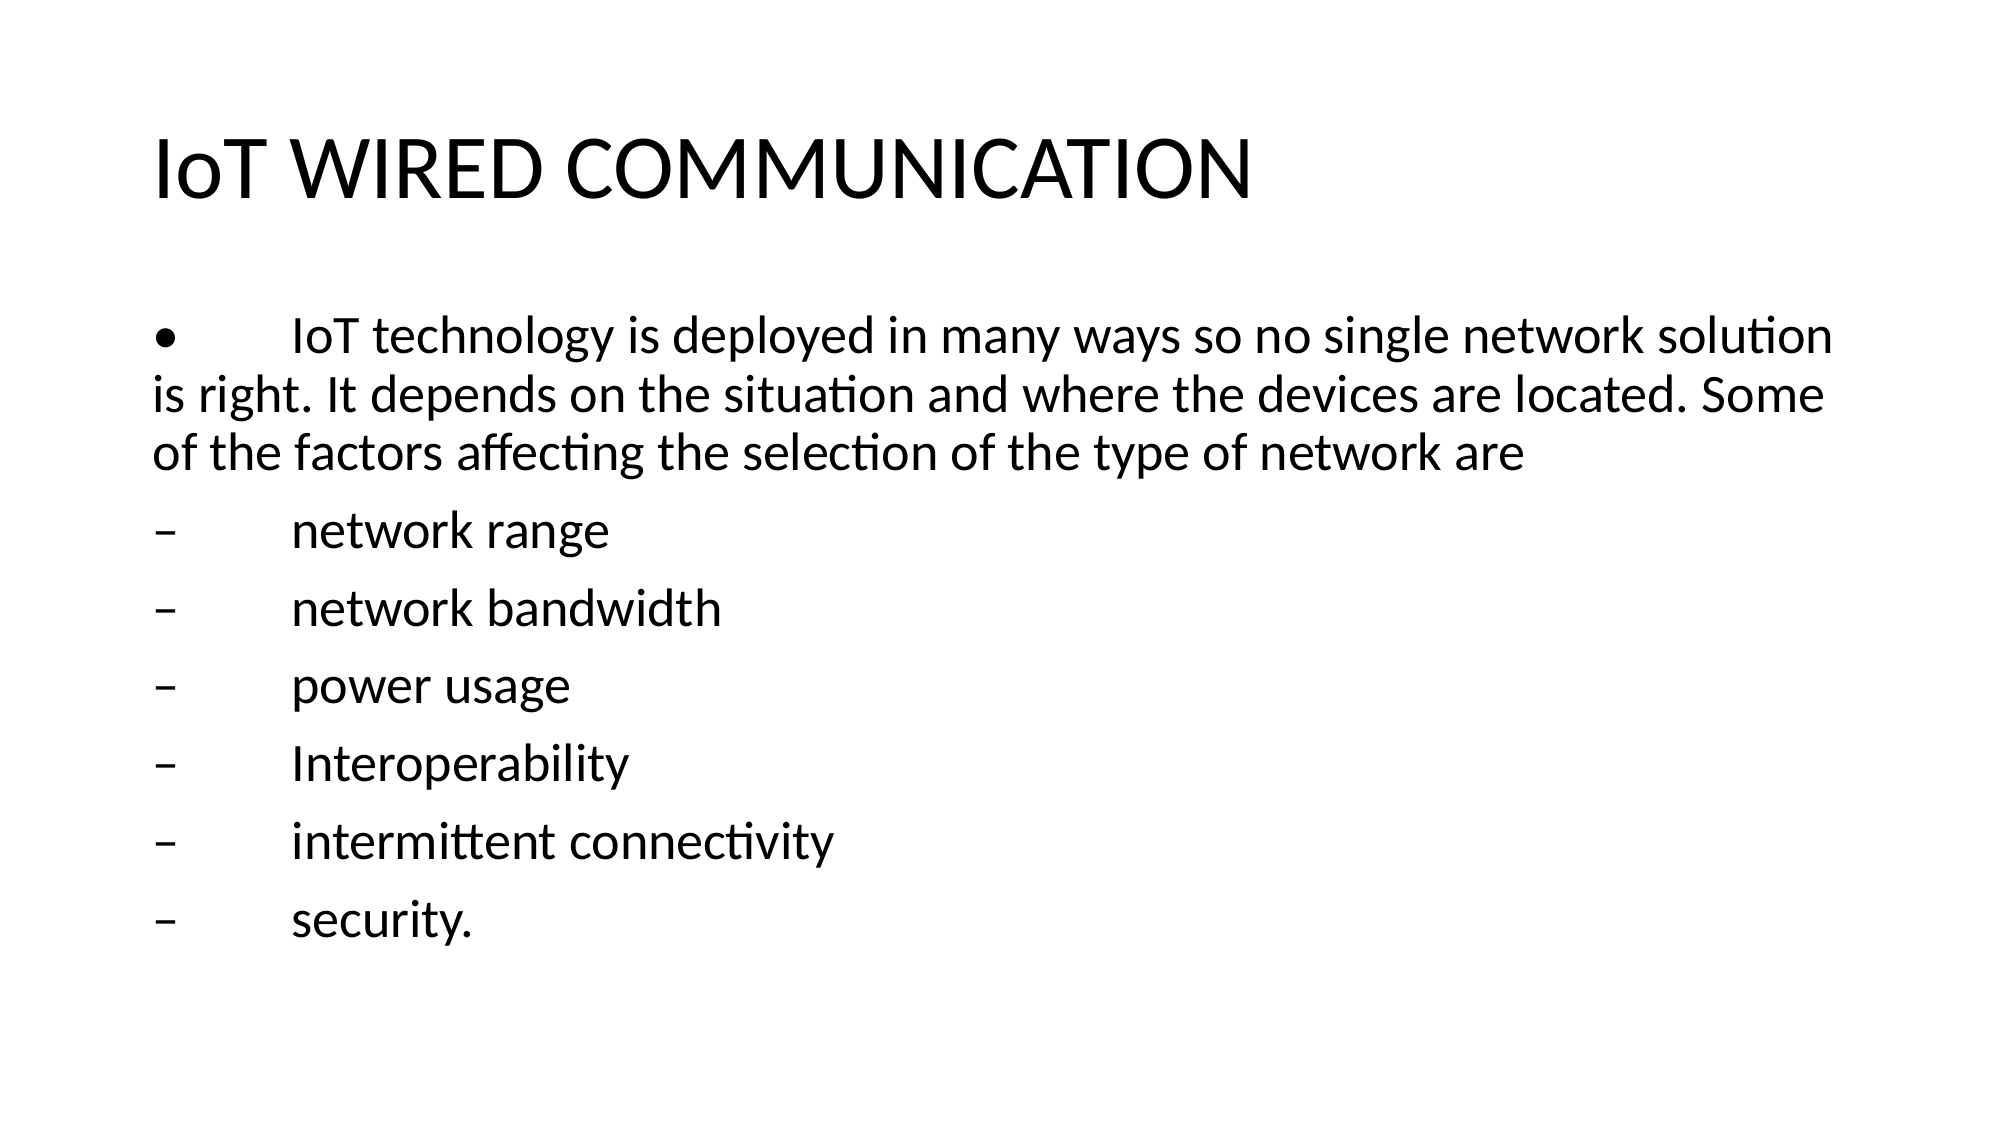

# IoT WIRED COMMUNICATION
•	IoT technology is deployed in many ways so no single network solution is right. It depends on the situation and where the devices are located. Some of the factors affecting the selection of the type of network are
–	network range
–	network bandwidth
–	power usage
–	Interoperability
–	intermittent connectivity
–	security.